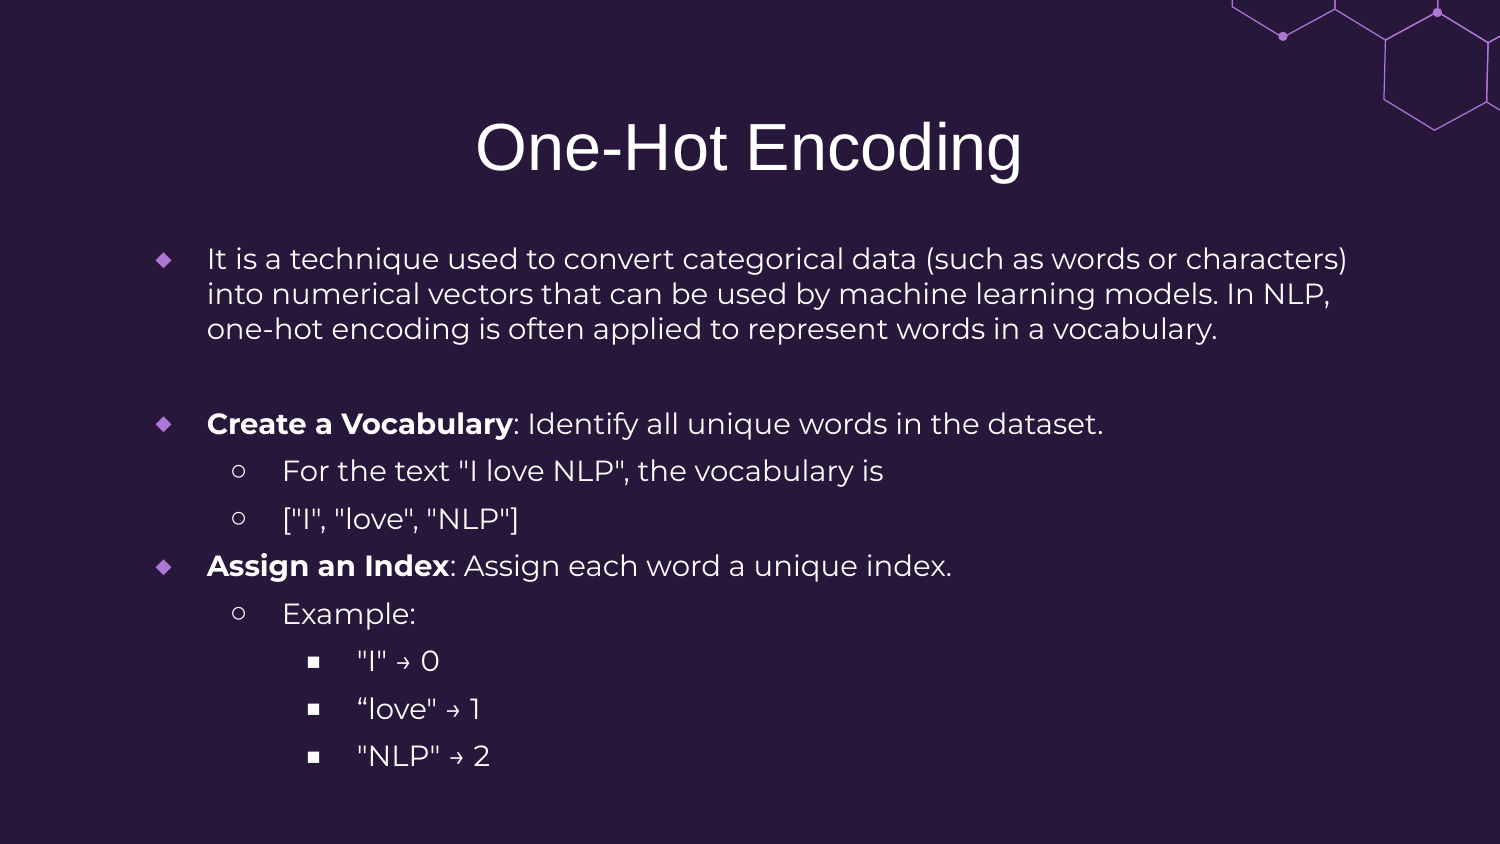

# One-Hot Encoding
It is a technique used to convert categorical data (such as words or characters) into numerical vectors that can be used by machine learning models. In NLP, one-hot encoding is often applied to represent words in a vocabulary.

Create a Vocabulary: Identify all unique words in the dataset.
For the text "I love NLP", the vocabulary is
["I", "love", "NLP"]
Assign an Index: Assign each word a unique index.
Example:
"I" → 0
“love" → 1
"NLP" → 2